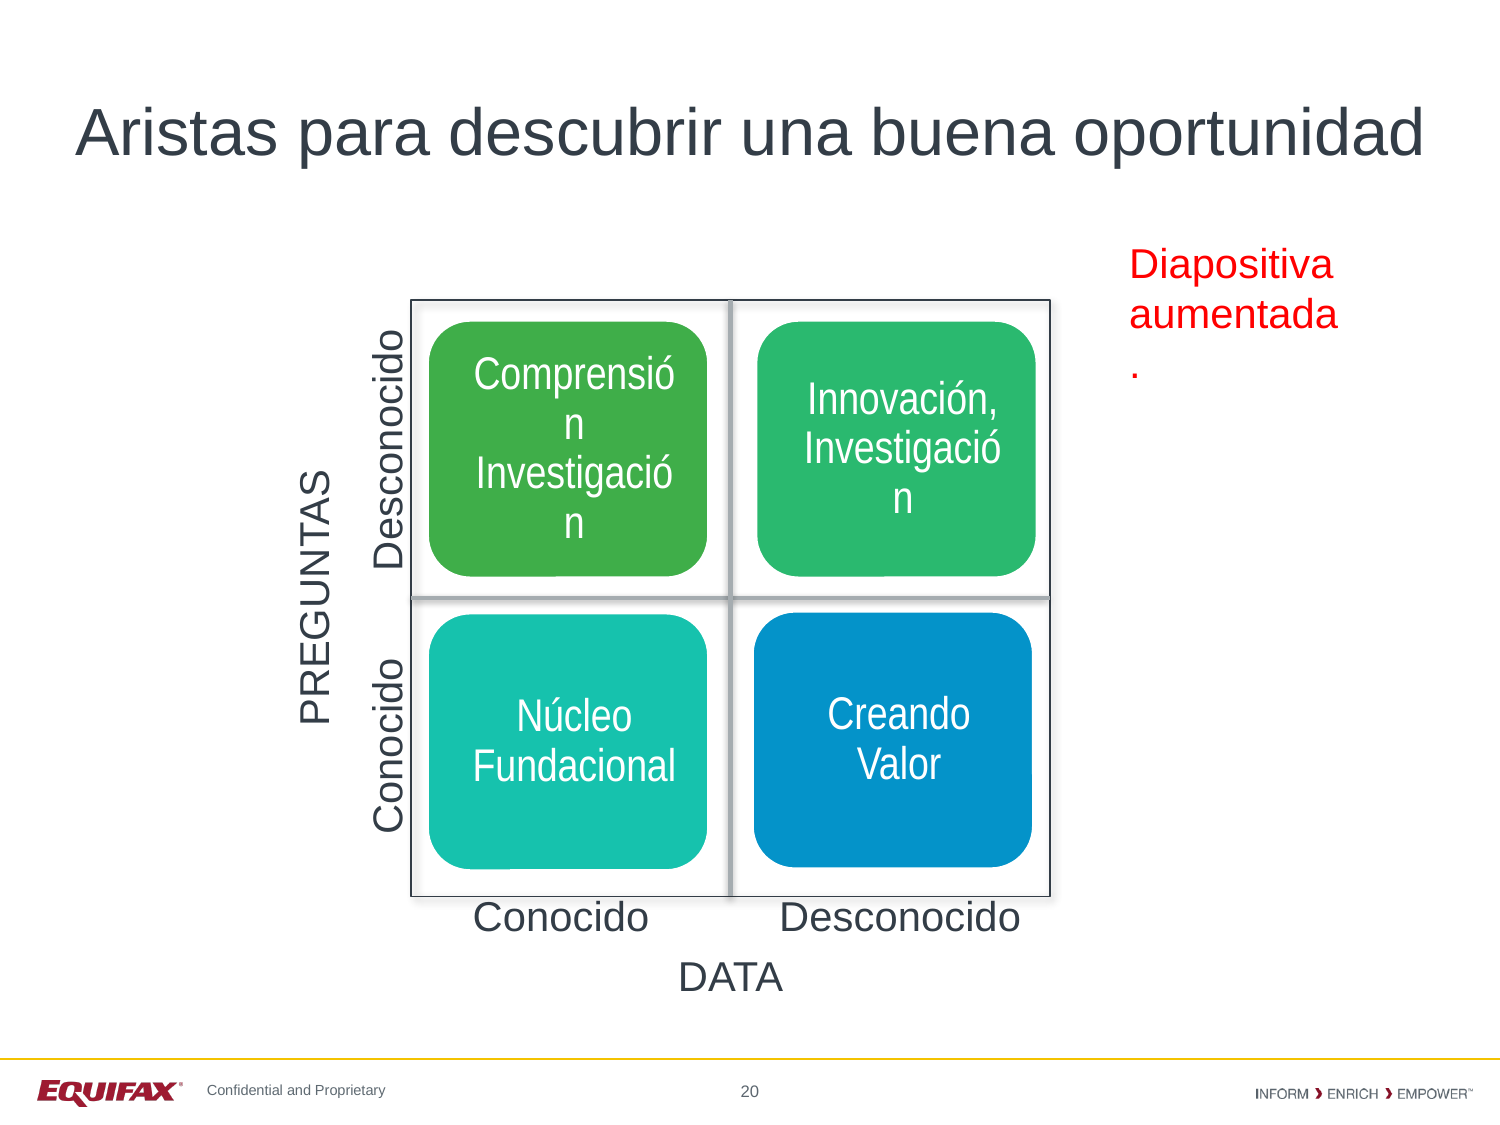

# Aristas para descubrir una buena oportunidad
Diapositiva aumentada.

Comprensión Investigación
Innovación, Investigación
Núcleo Fundacional
Creando Valor

Desconocido
PREGUNTAS
Conocido
Conocido
Desconocido
DATA
20